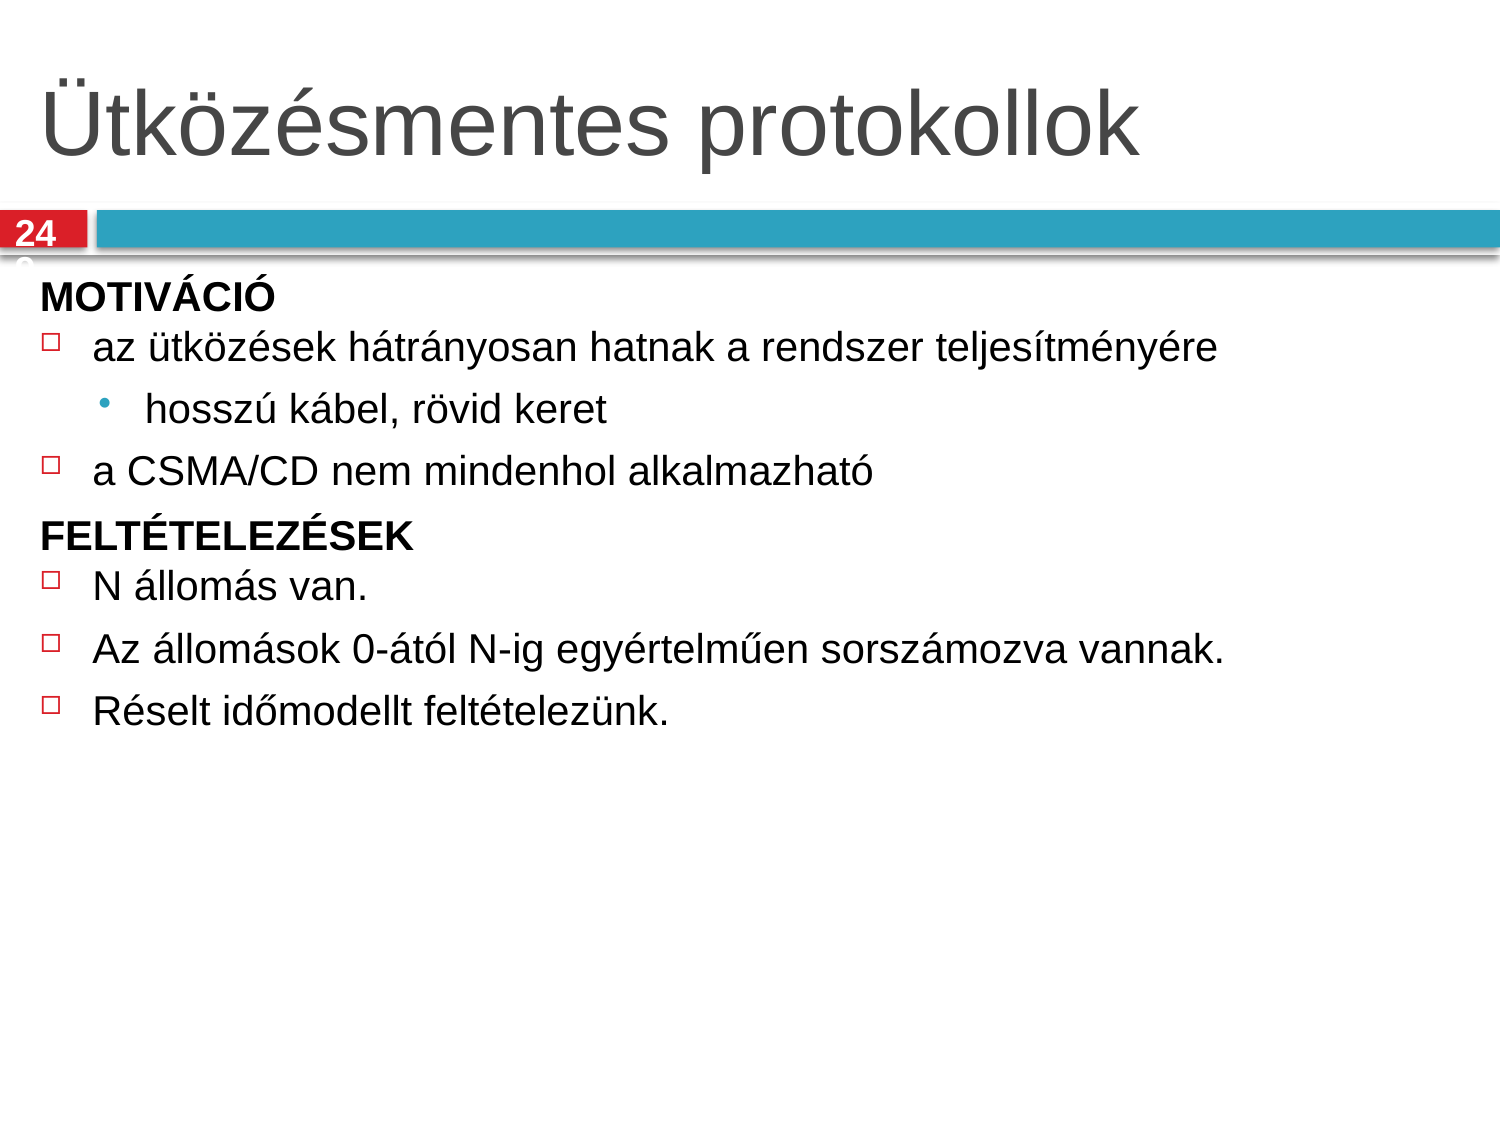

# Ütközésmentes protokollok
249
Motiváció
az ütközések hátrányosan hatnak a rendszer teljesítményére
hosszú kábel, rövid keret
a CSMA/CD nem mindenhol alkalmazható
Feltételezések
N állomás van.
Az állomások 0-ától N-ig egyértelműen sorszámozva vannak.
Réselt időmodellt feltételezünk.